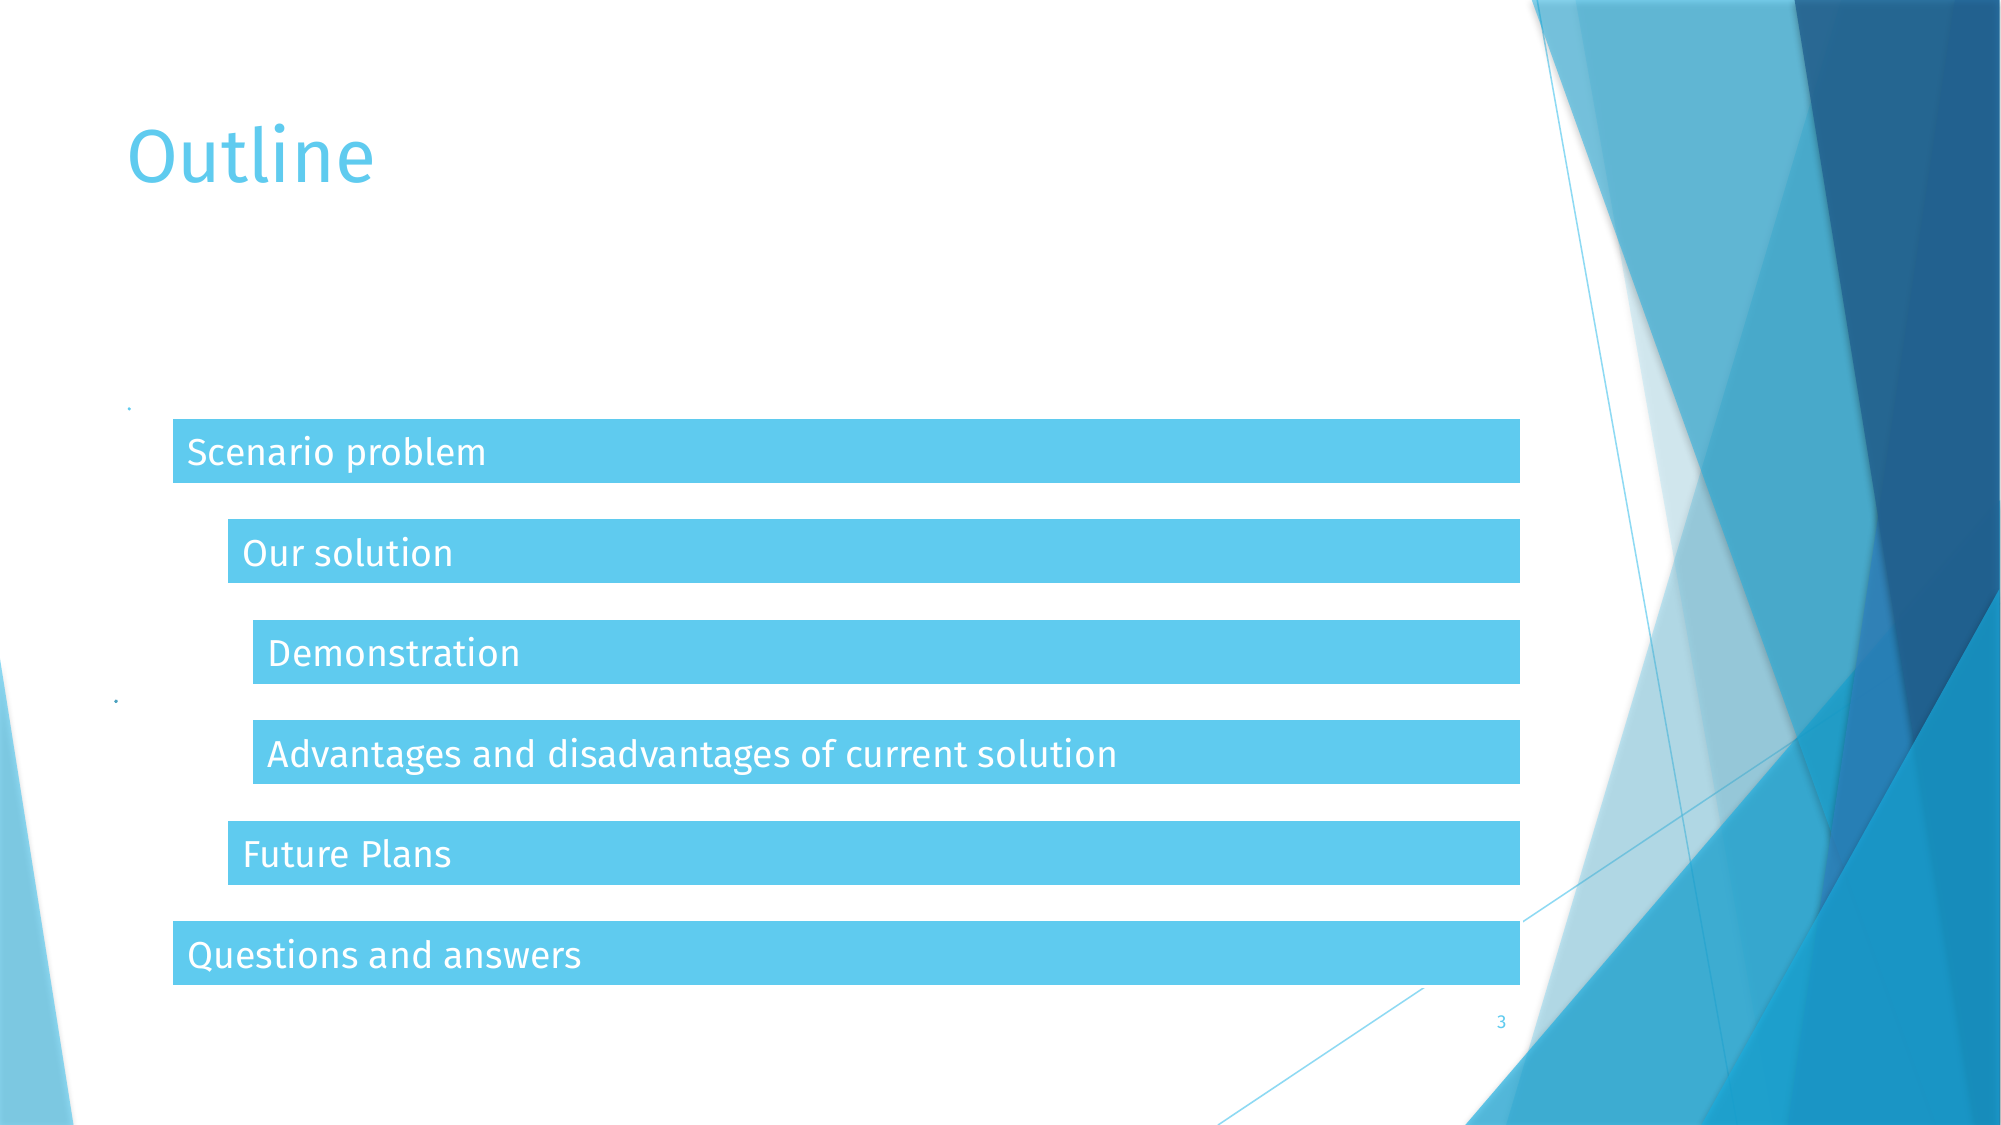

# Outline
Scenario problem
Our solution
Demonstration
Advantages and disadvantages of current solution
Questions and answers
Future Plans
3